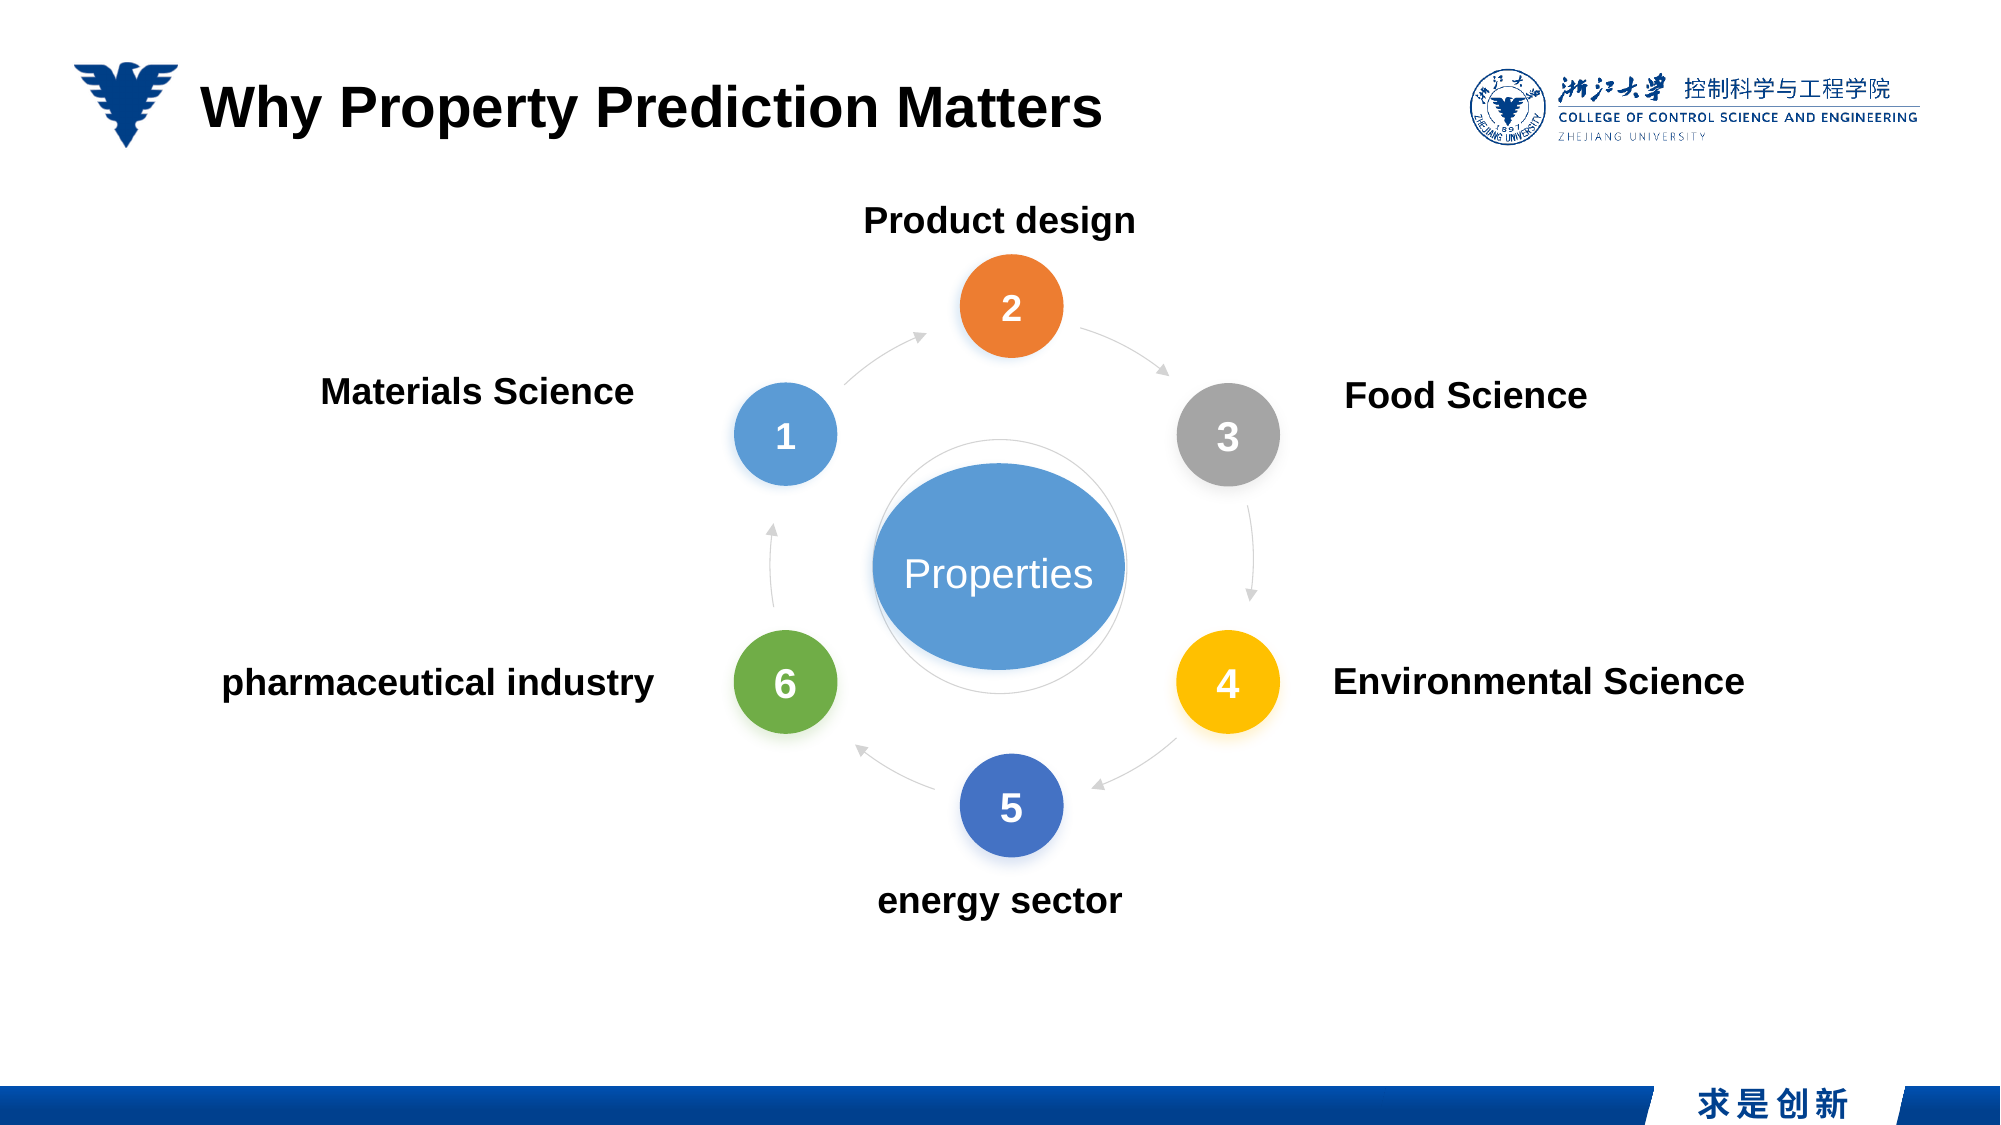

Why Property Prediction Matters
Product design
2

Food Science
3

4
Environmental Science

Materials Science
1

Properties
6
pharmaceutical industry
5
energy sector